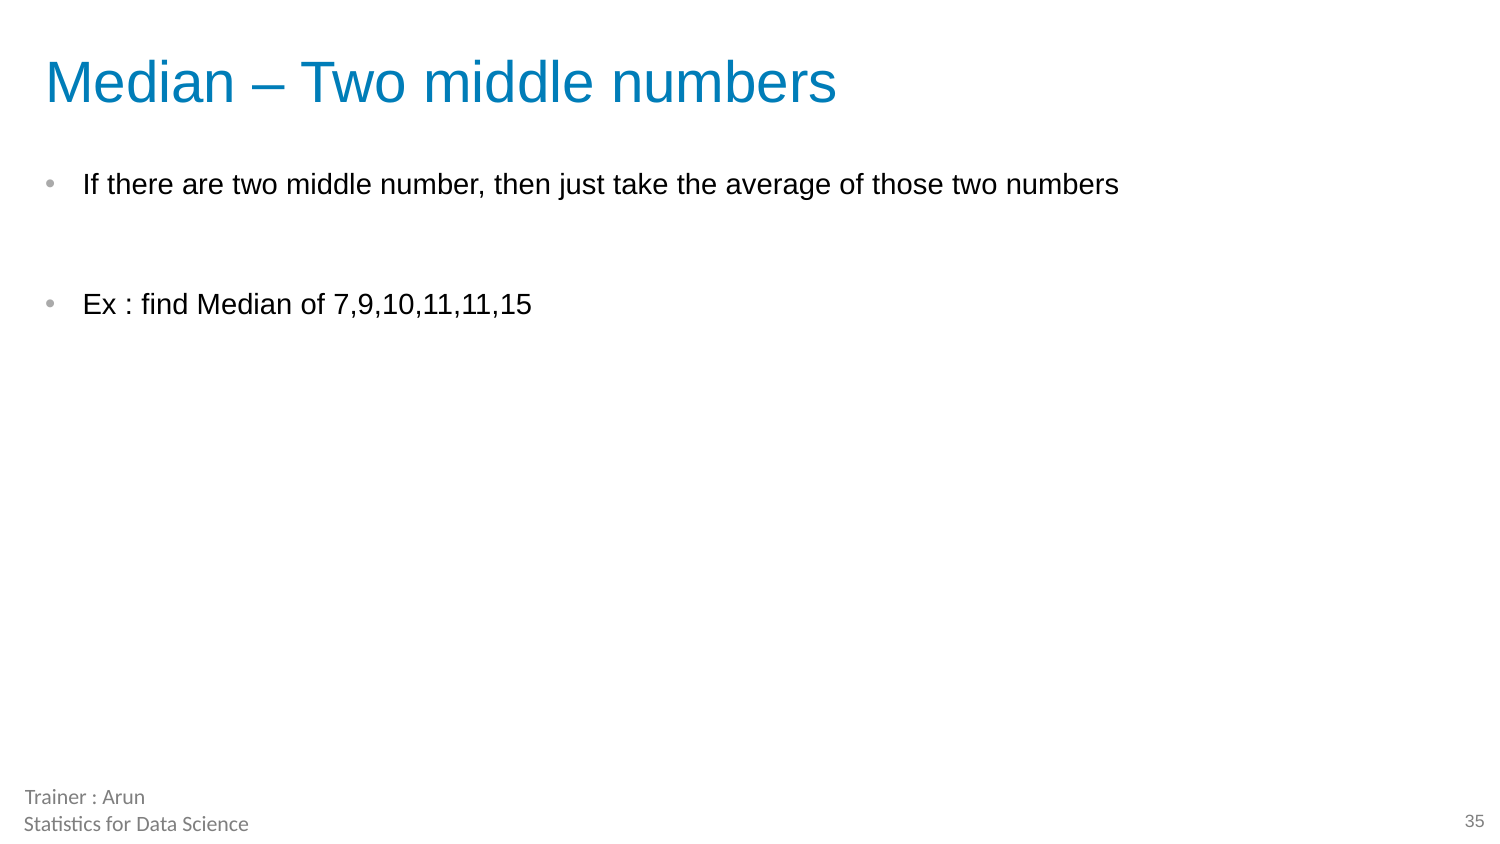

# Median – Two middle numbers
If there are two middle number, then just take the average of those two numbers

Ex : find Median of 7,9,10,11,11,15